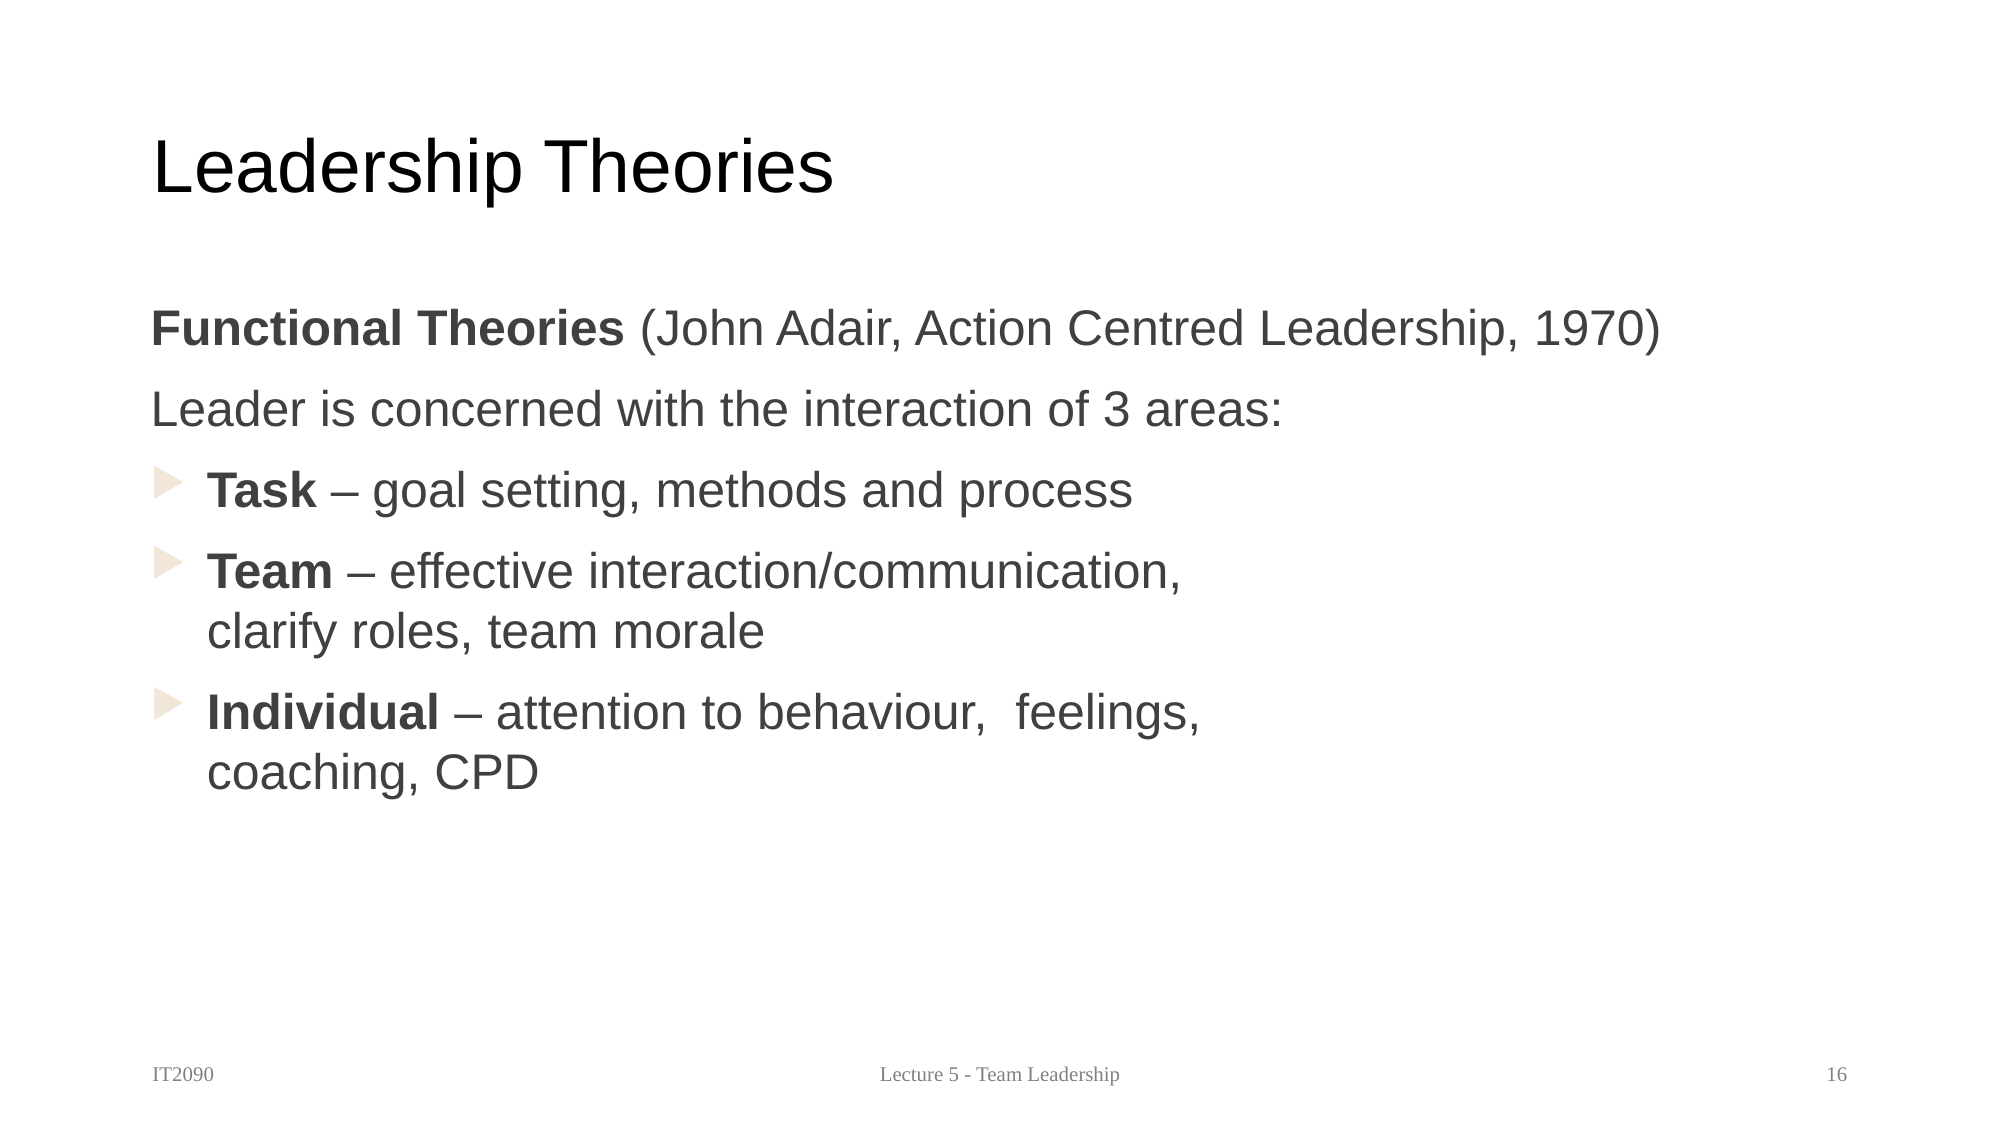

# Leadership Theories
Functional Theories (John Adair, Action Centred Leadership, 1970)
Leader is concerned with the interaction of 3 areas:
Task – goal setting, methods and process
Team – effective interaction/communication,
clarify roles, team morale
Individual – attention to behaviour,  feelings,
coaching, CPD

IT2090
Lecture 5 - Team Leadership
16